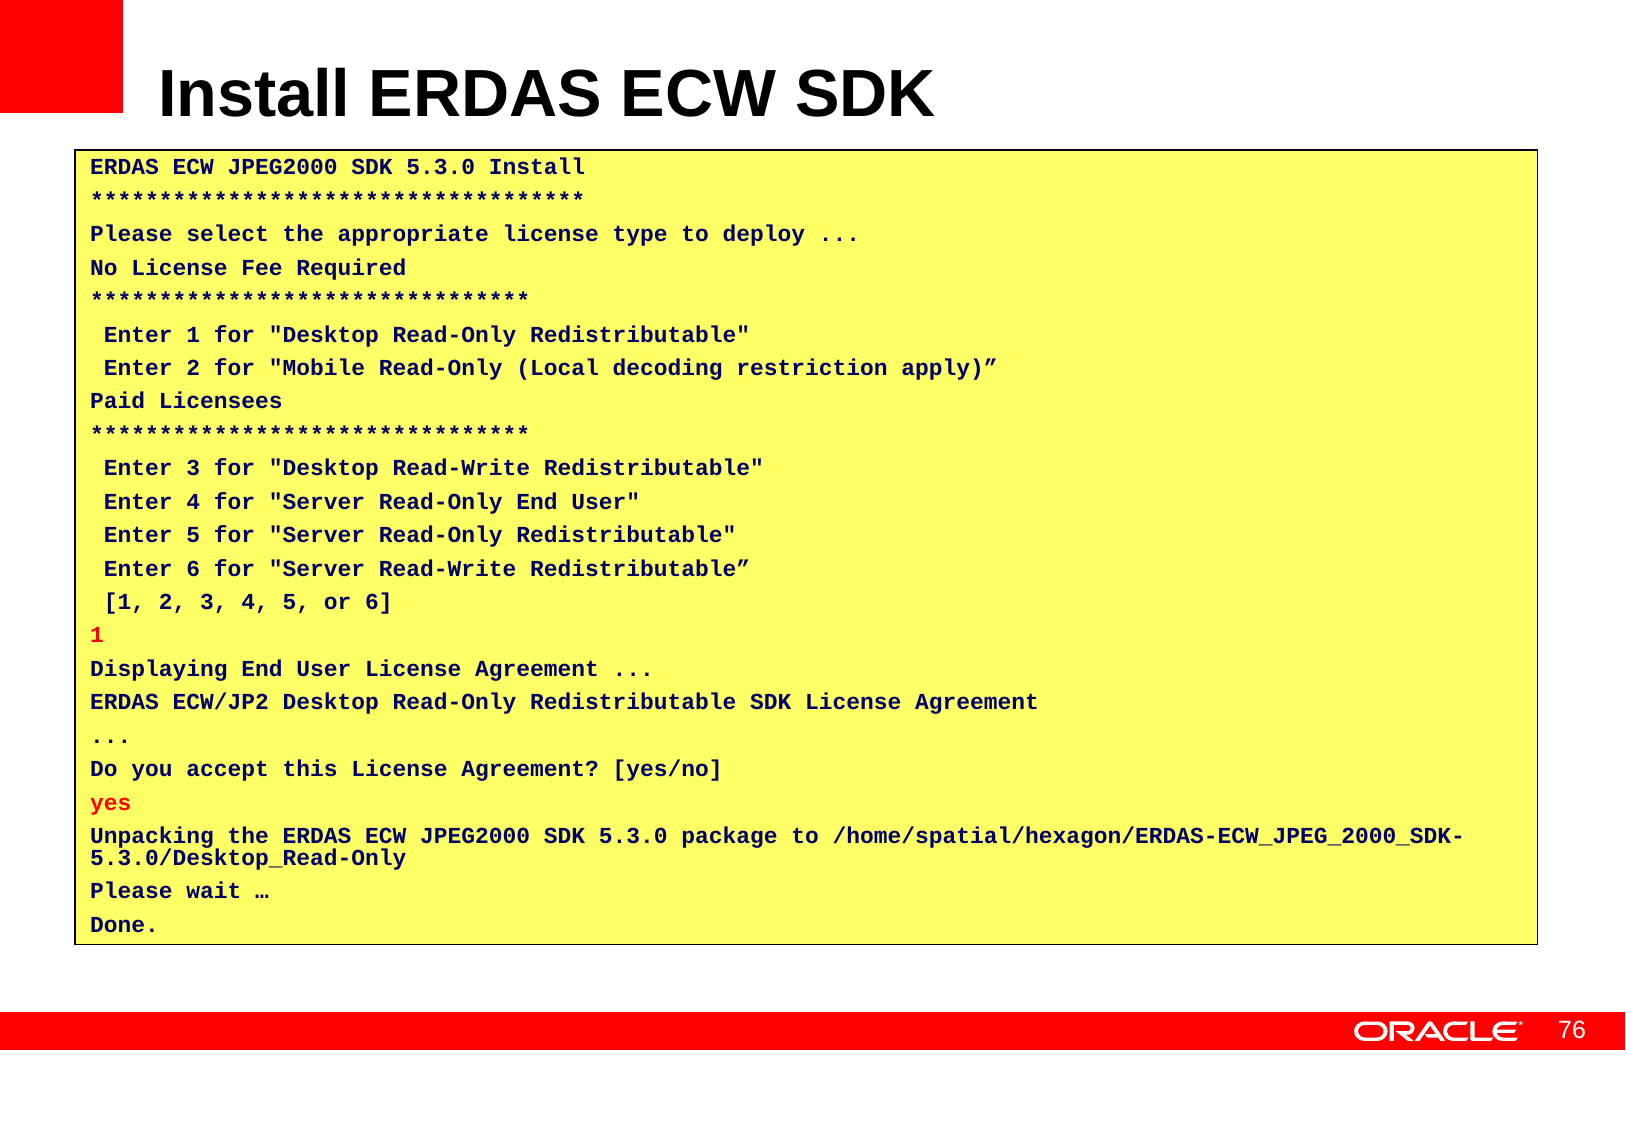

# Install ERDAS ECW SDK
ERDAS ECW JPEG2000 SDK 5.3.0 Install
************************************
Please select the appropriate license type to deploy ...
No License Fee Required
********************************
 Enter 1 for "Desktop Read-Only Redistributable"
 Enter 2 for "Mobile Read-Only (Local decoding restriction apply)”
Paid Licensees
********************************
 Enter 3 for "Desktop Read-Write Redistributable"
 Enter 4 for "Server Read-Only End User"
 Enter 5 for "Server Read-Only Redistributable"
 Enter 6 for "Server Read-Write Redistributable”
 [1, 2, 3, 4, 5, or 6]
1
Displaying End User License Agreement ...
ERDAS ECW/JP2 Desktop Read-Only Redistributable SDK License Agreement
...
Do you accept this License Agreement? [yes/no]
yes
Unpacking the ERDAS ECW JPEG2000 SDK 5.3.0 package to /home/spatial/hexagon/ERDAS-ECW_JPEG_2000_SDK-5.3.0/Desktop_Read-Only
Please wait …
Done.